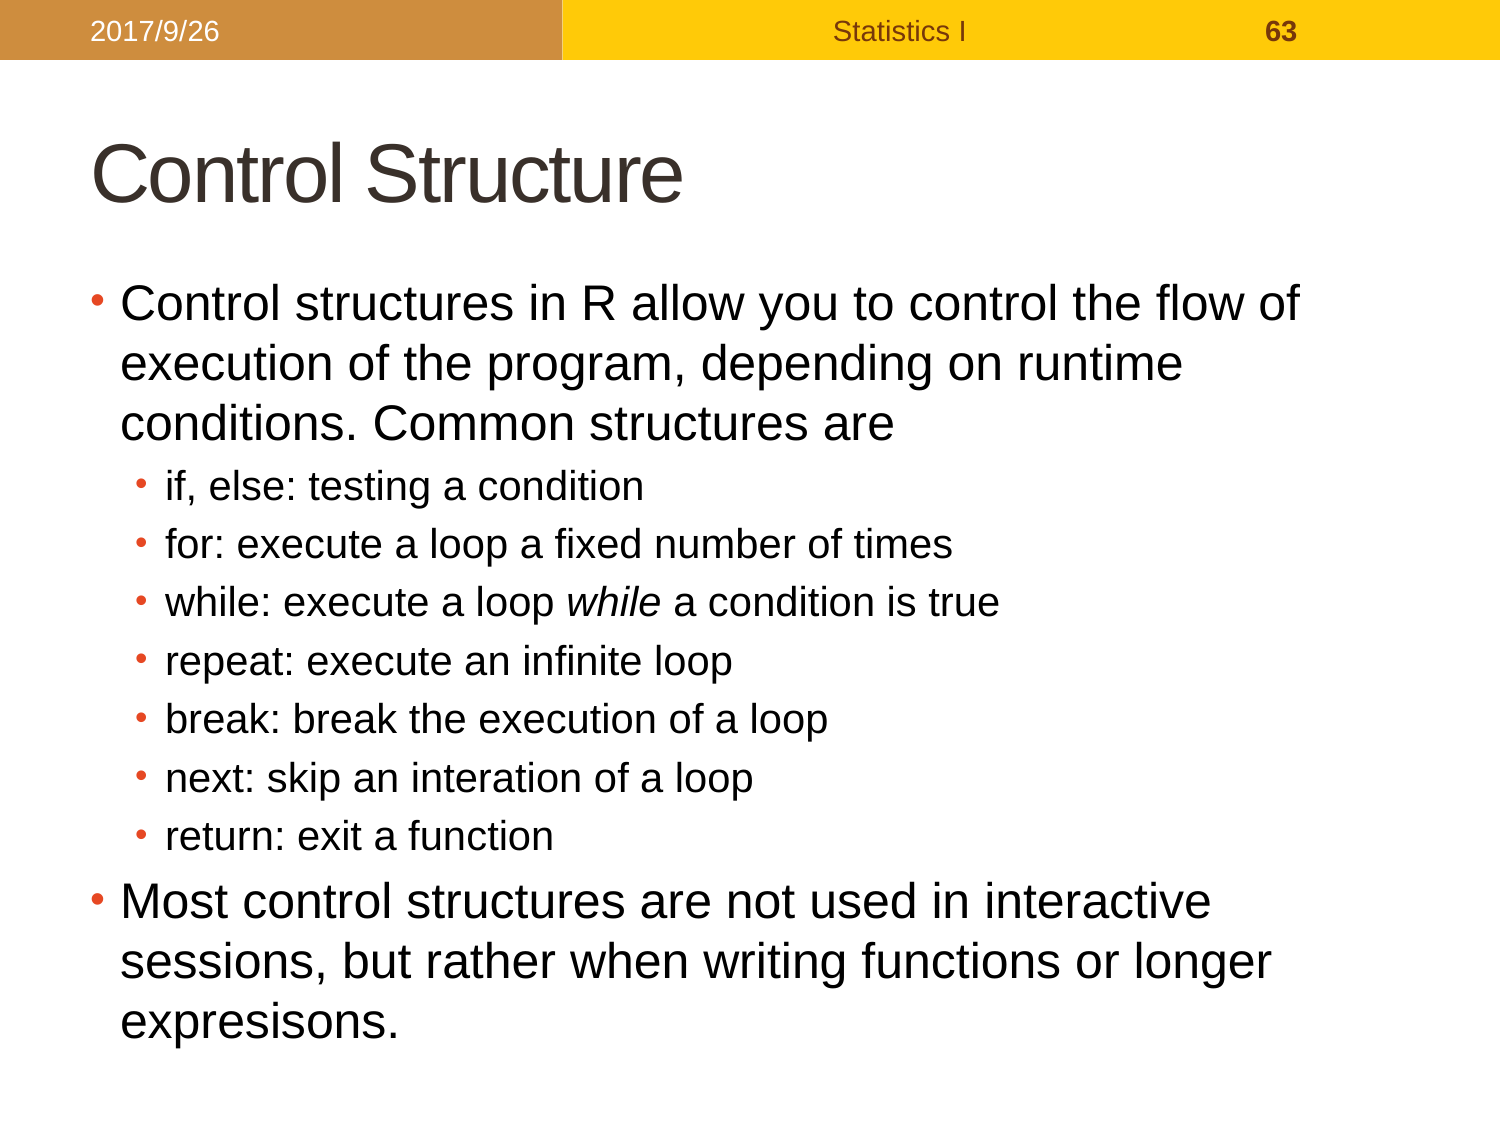

2017/9/26
Statistics I
63
# Control Structure
Control structures in R allow you to control the flow of execution of the program, depending on runtime conditions. Common structures are
if, else: testing a condition
for: execute a loop a fixed number of times
while: execute a loop while a condition is true
repeat: execute an infinite loop
break: break the execution of a loop
next: skip an interation of a loop
return: exit a function
Most control structures are not used in interactive sessions, but rather when writing functions or longer expresisons.